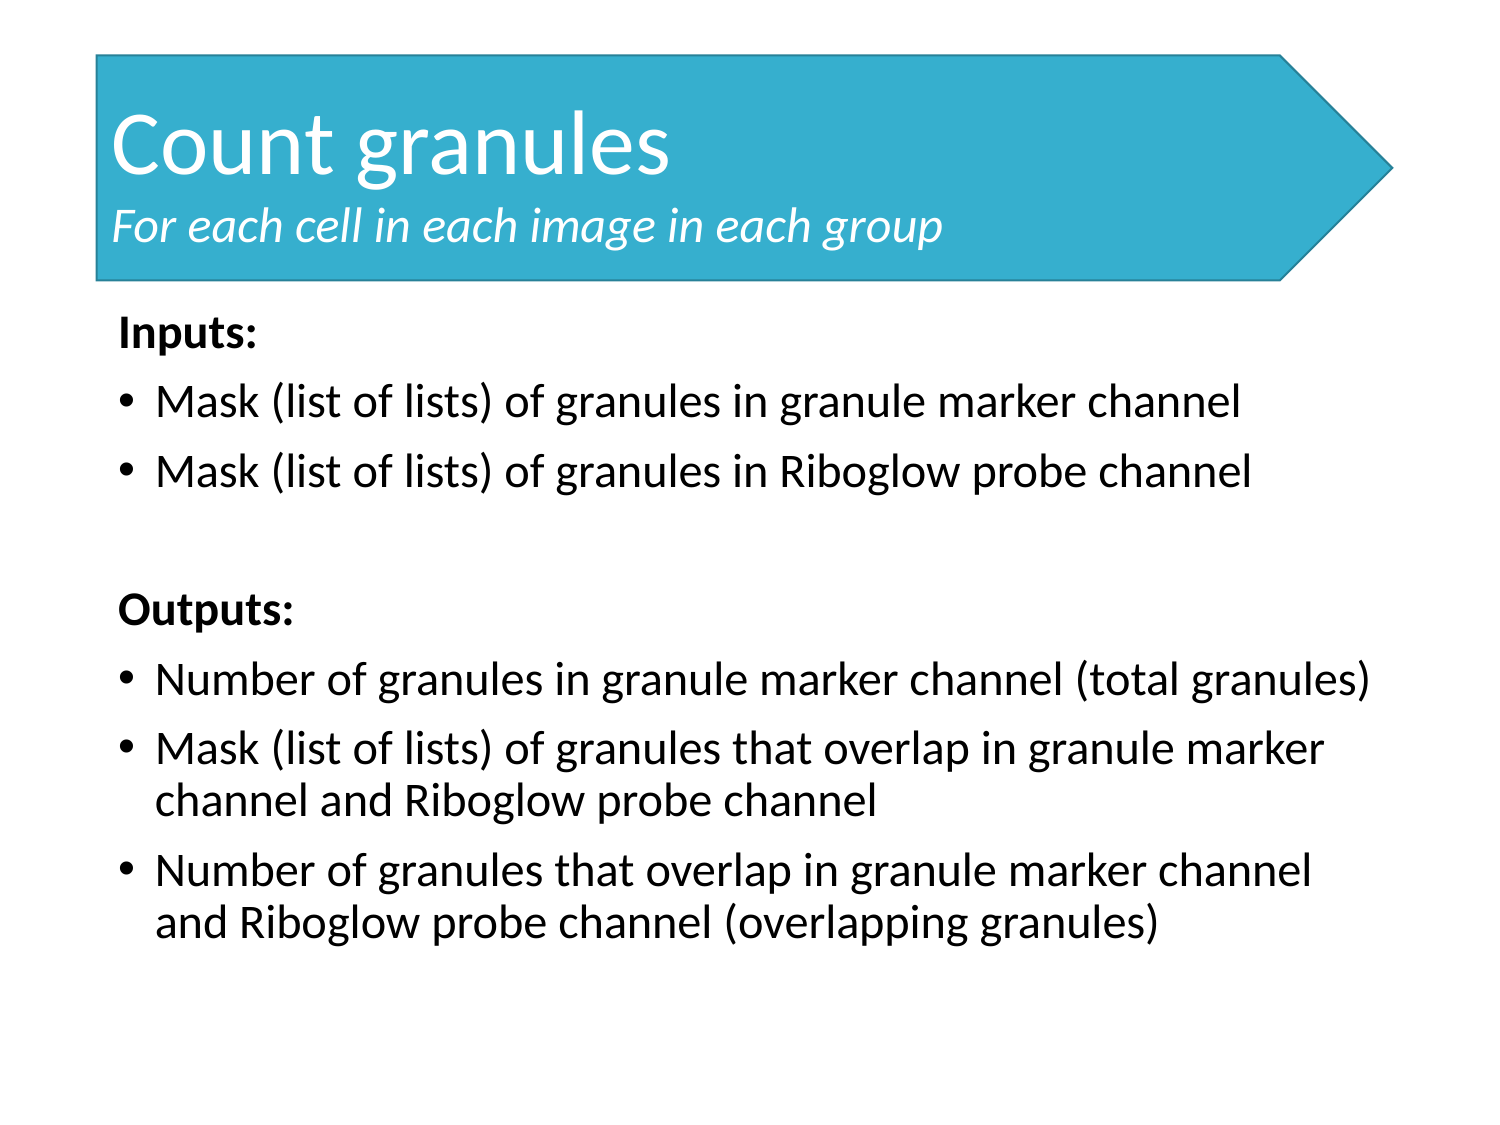

Count granules
For each cell in each image in each group
# Segment Cells
Inputs:
Mask (list of lists) of granules in granule marker channel
Mask (list of lists) of granules in Riboglow probe channel

Outputs:
Number of granules in granule marker channel (total granules)
Mask (list of lists) of granules that overlap in granule marker channel and Riboglow probe channel
Number of granules that overlap in granule marker channel and Riboglow probe channel (overlapping granules)